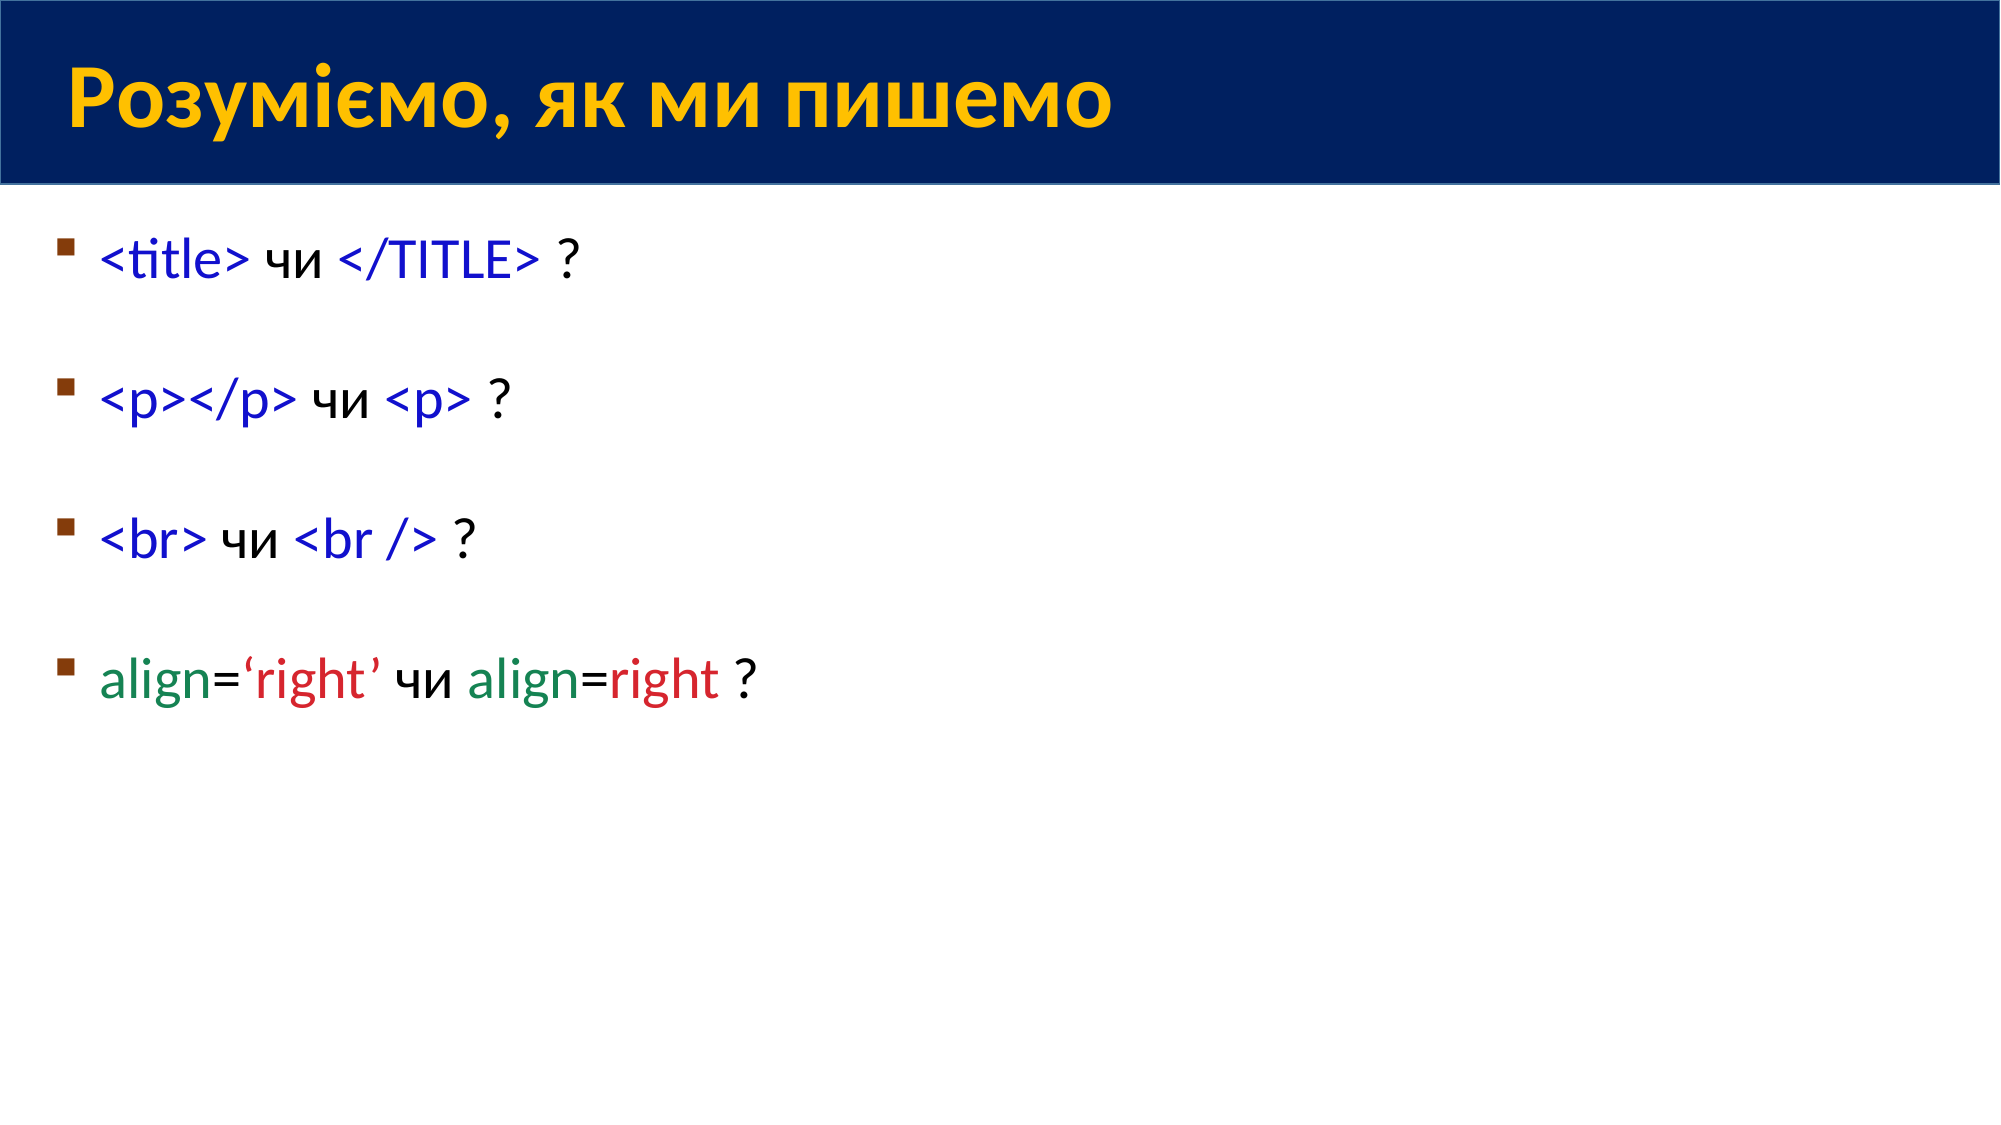

Розуміємо, як ми пишемо
<title> чи </TITLE> ?

<p></p> чи <p> ?

<br> чи <br /> ?

align=‘right’ чи align=right ?